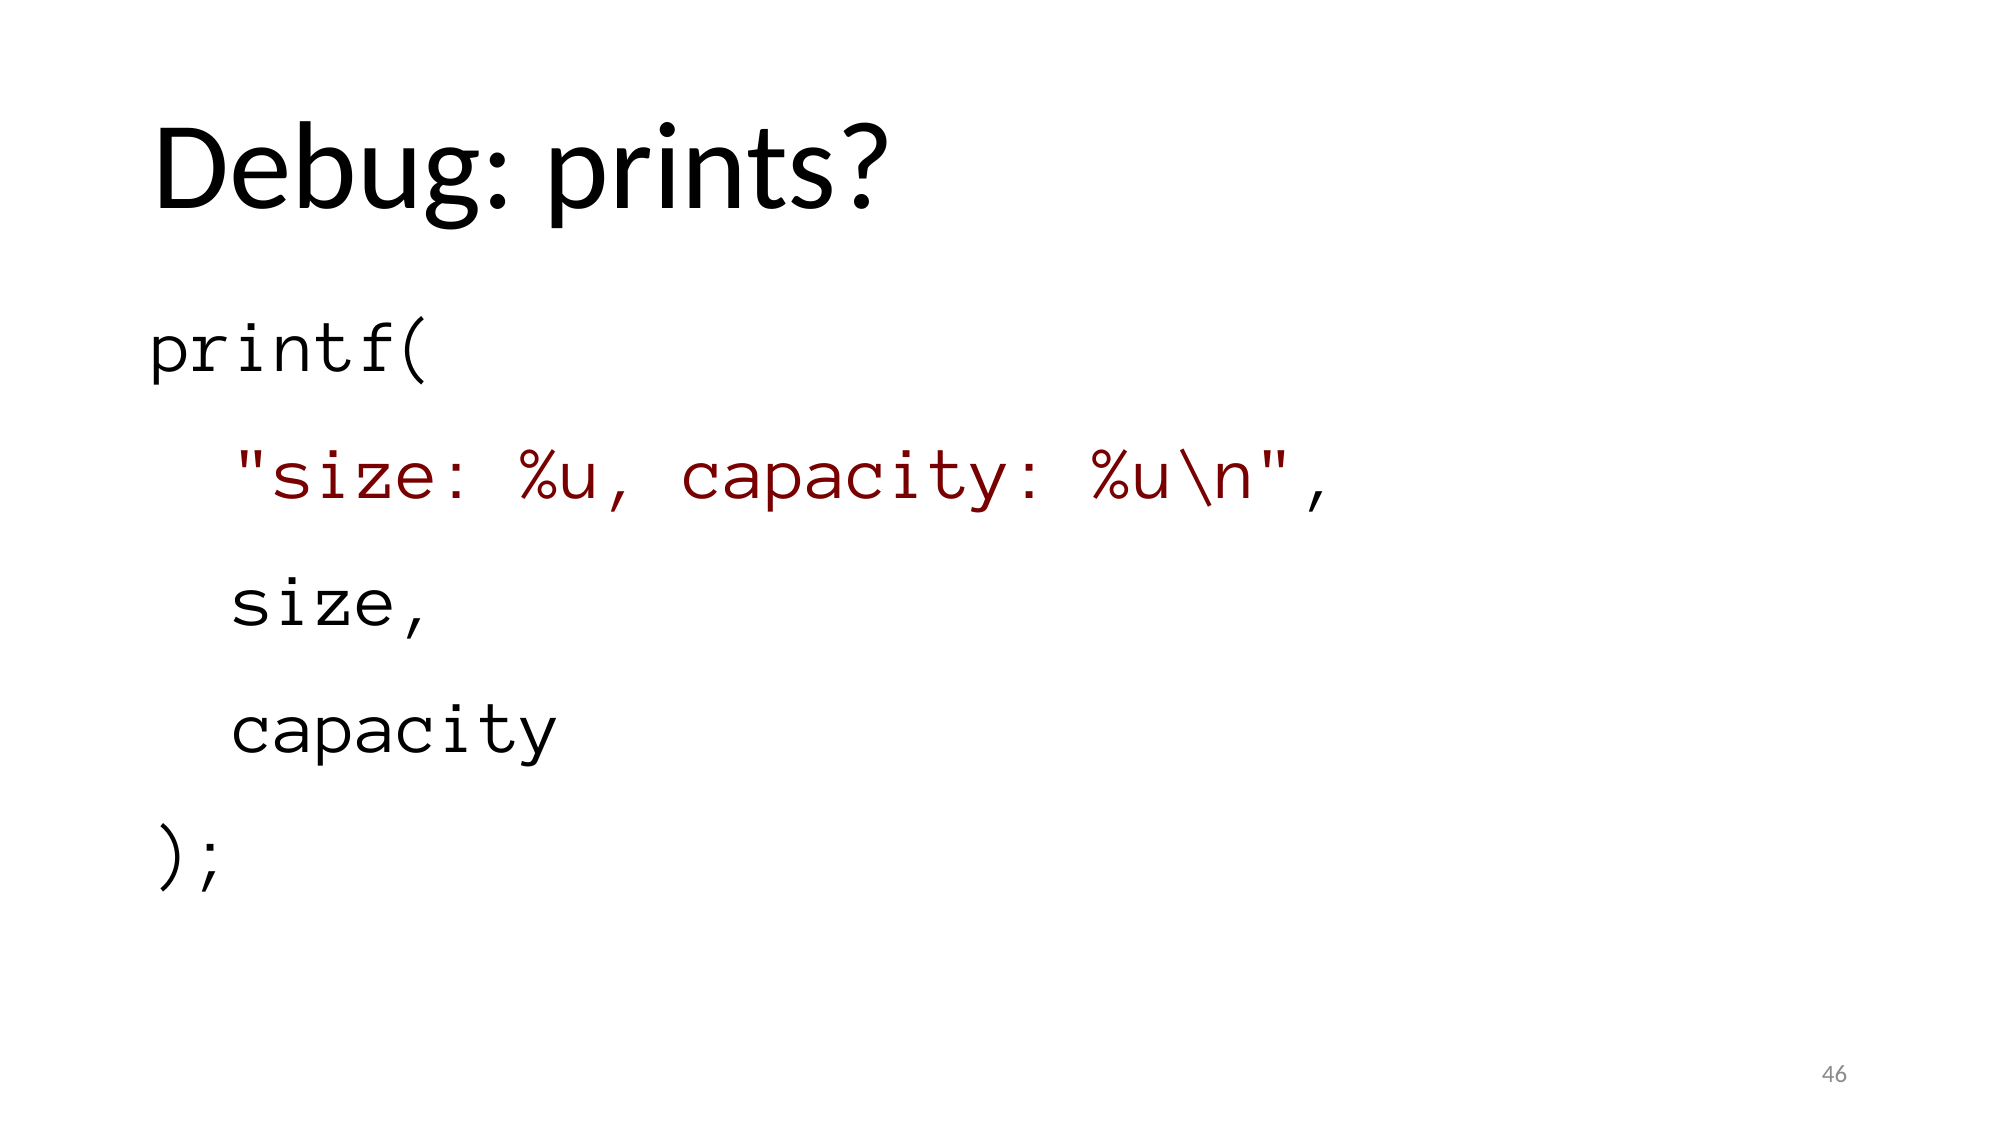

# Debug: prints?
printf(
  "size: %u, capacity: %u\n",
  size,
  capacity
);
46